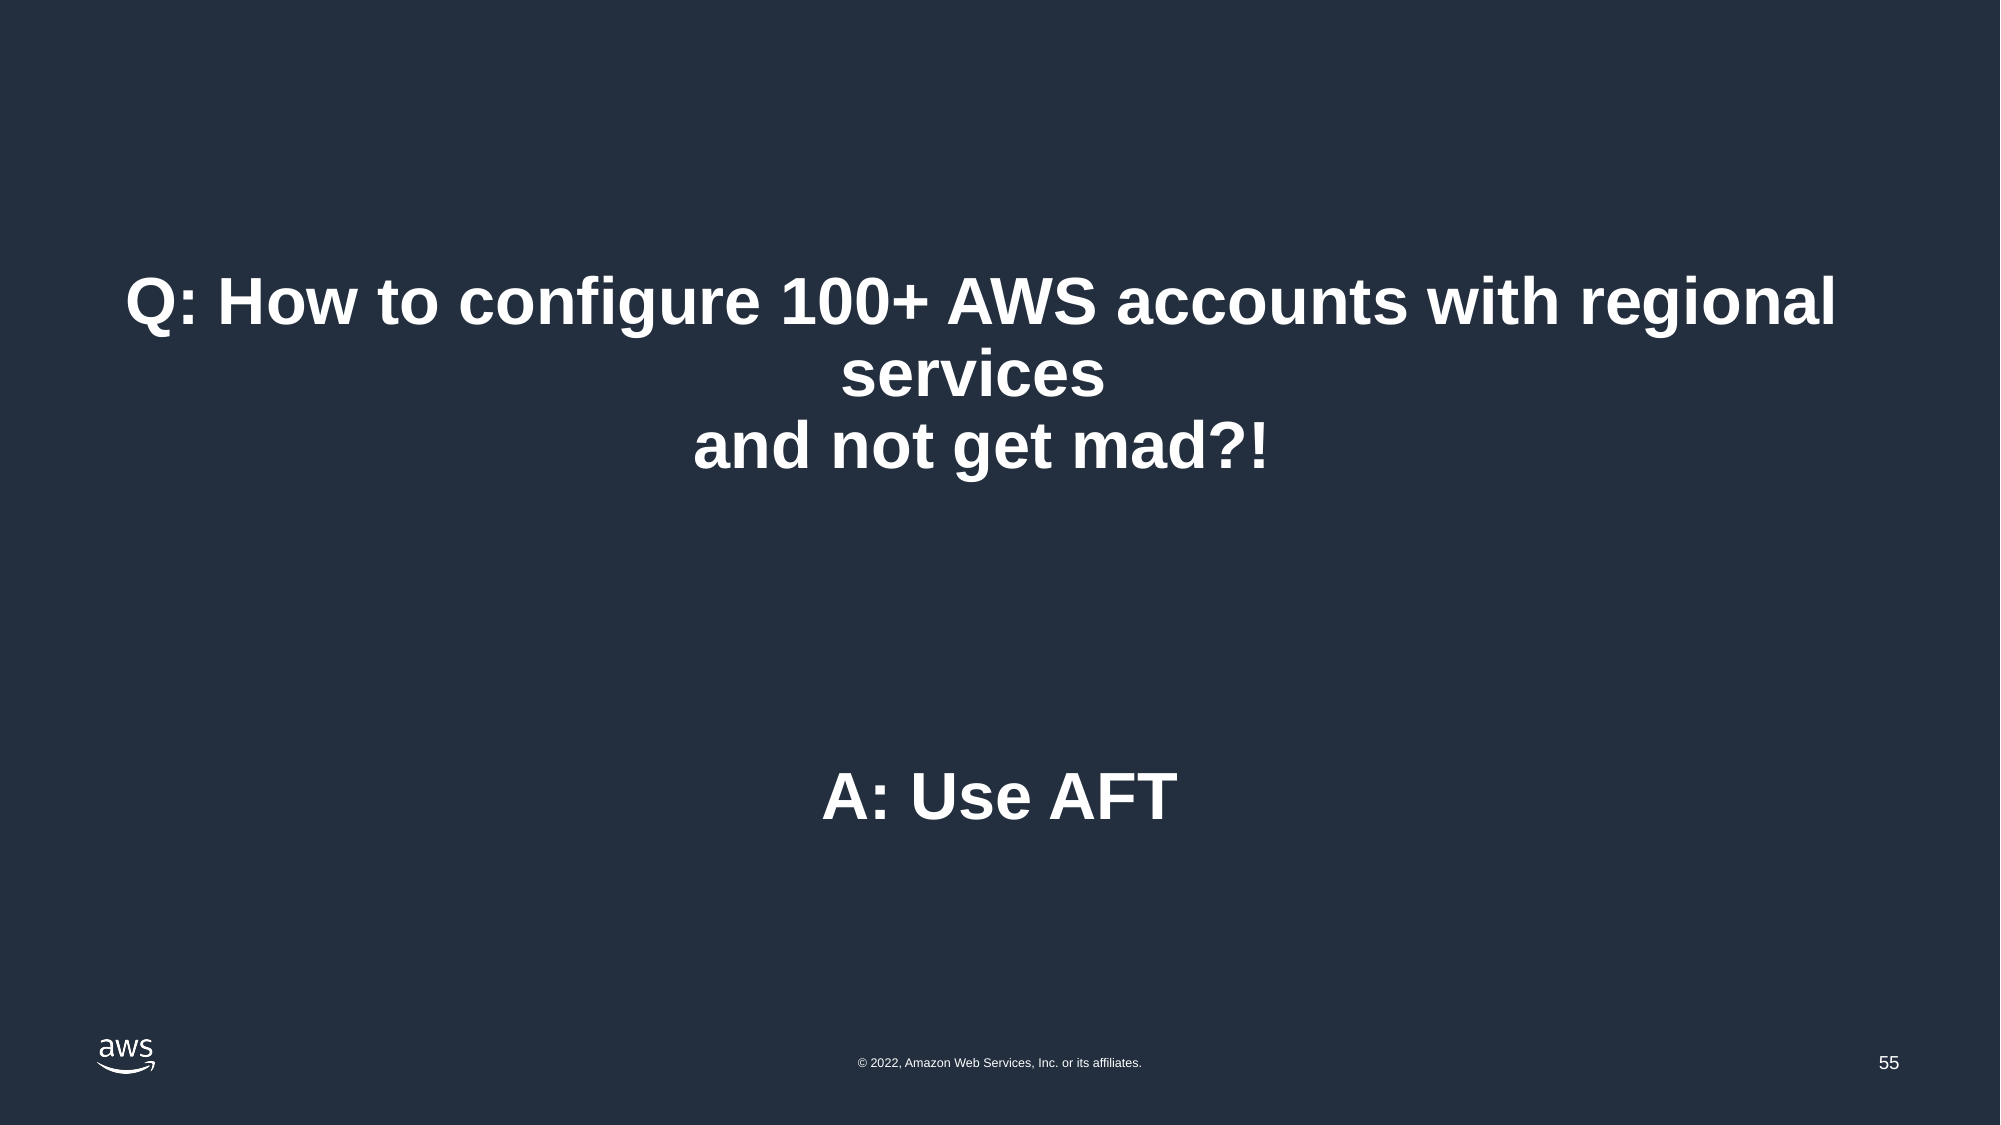

Q: How to configure 100+ AWS accounts with regional services
and not get mad?!
A: Use AFT
55